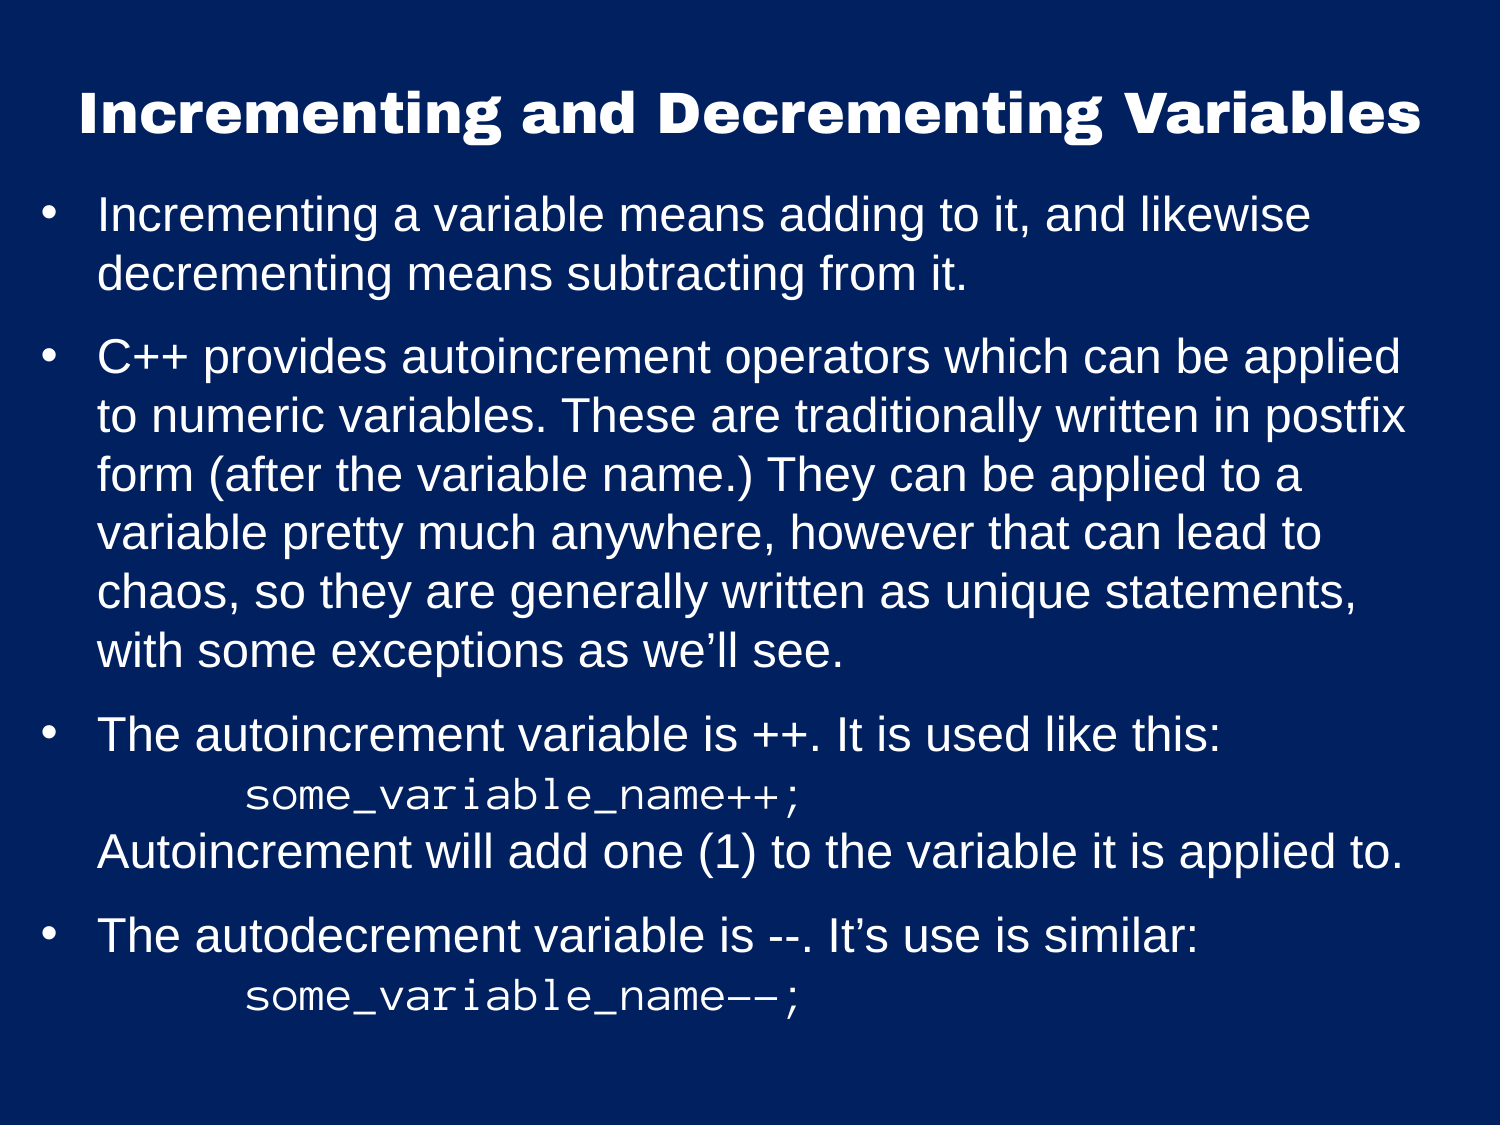

# Incrementing and Decrementing Variables
Incrementing a variable means adding to it, and likewise decrementing means subtracting from it.
C++ provides autoincrement operators which can be applied to numeric variables. These are traditionally written in postfix form (after the variable name.) They can be applied to a variable pretty much anywhere, however that can lead to chaos, so they are generally written as unique statements, with some exceptions as we’ll see.
The autoincrement variable is ++. It is used like this:
	some_variable_name++;
Autoincrement will add one (1) to the variable it is applied to.
The autodecrement variable is --. It’s use is similar:
	some_variable_name--;